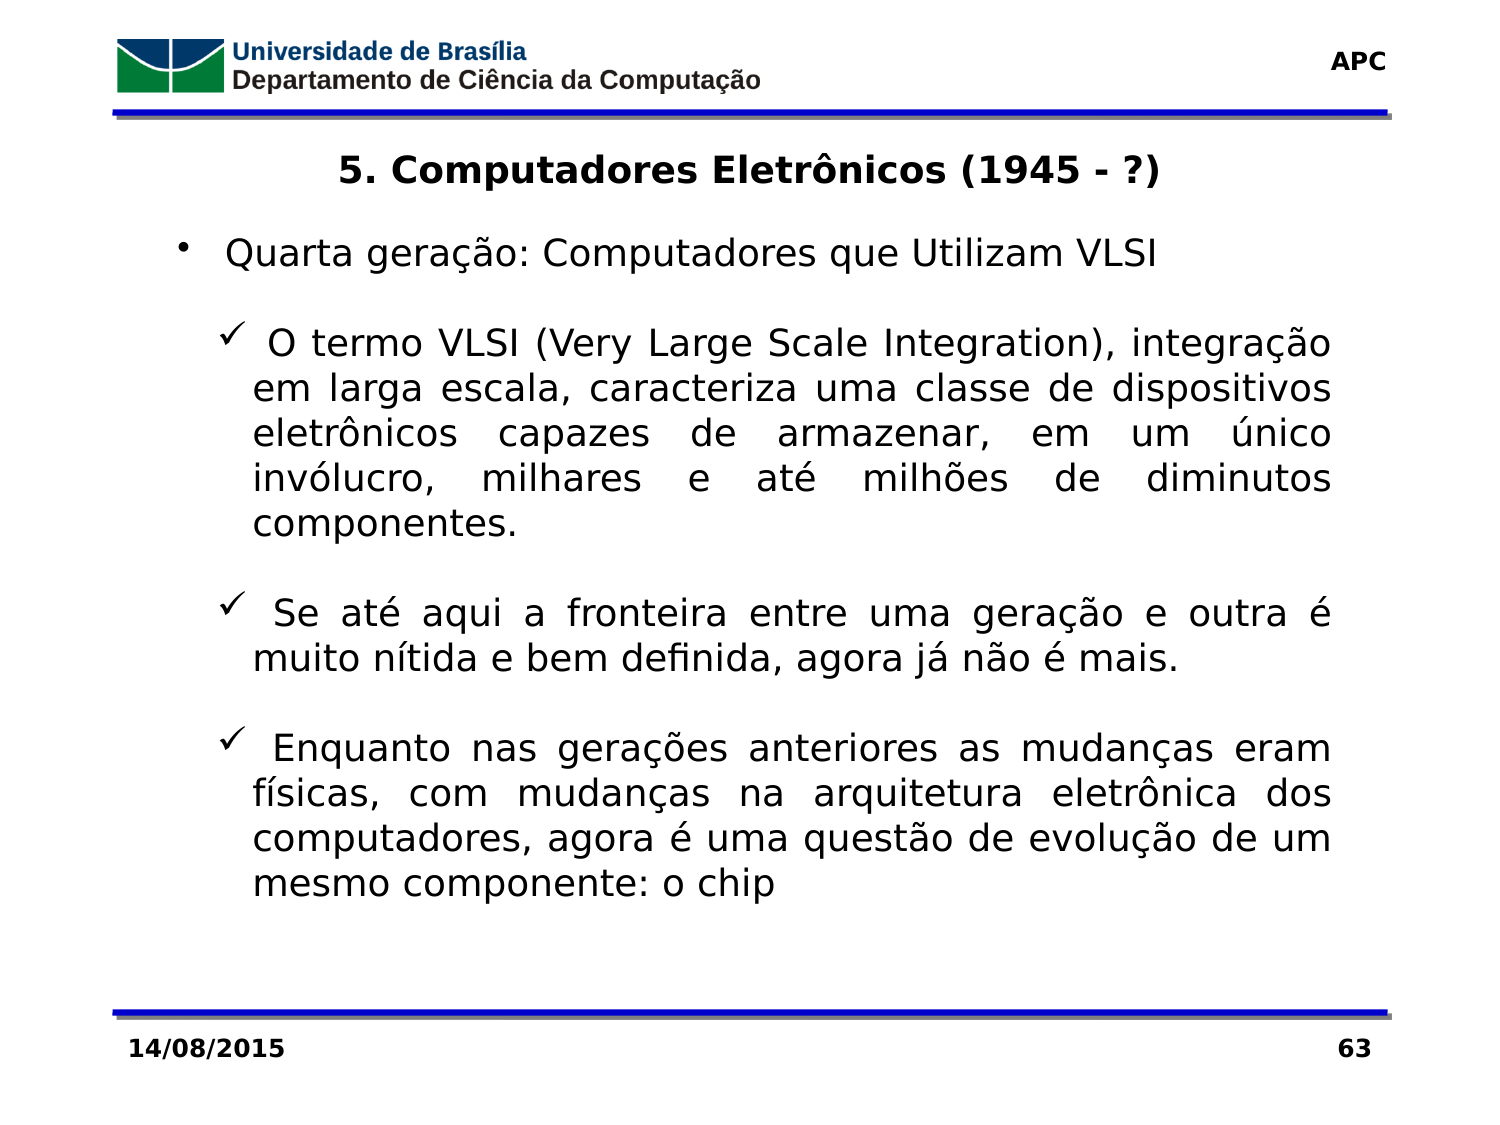

5. Computadores Eletrônicos (1945 - ?)
 Quarta geração: Computadores que Utilizam VLSI

 O termo VLSI (Very Large Scale Integration), integração em larga escala, caracteriza uma classe de dispositivos eletrônicos capazes de armazenar, em um único invólucro, milhares e até milhões de diminutos componentes.

 Se até aqui a fronteira entre uma geração e outra é muito nítida e bem definida, agora já não é mais.

 Enquanto nas gerações anteriores as mudanças eram físicas, com mudanças na arquitetura eletrônica dos computadores, agora é uma questão de evolução de um mesmo componente: o chip

14/08/2015
63